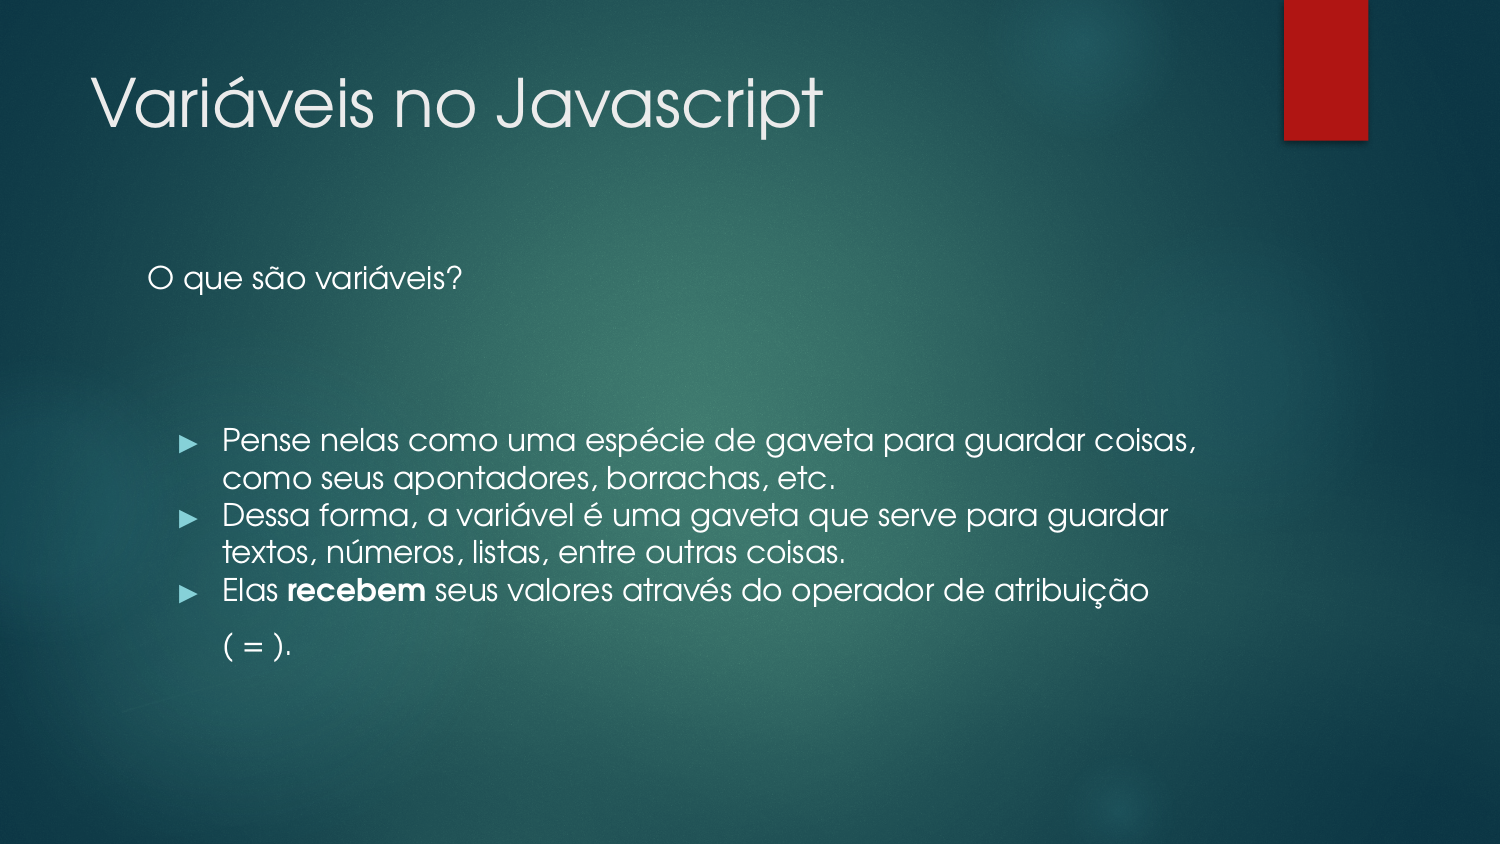

# Variáveis no Javascript
O que são variáveis?

Pense nelas como uma espécie de gaveta para guardar coisas, como seus apontadores, borrachas, etc.
Dessa forma, a variável é uma gaveta que serve para guardar textos, números, listas, entre outras coisas.
Elas recebem seus valores através do operador de atribuição
( = ).